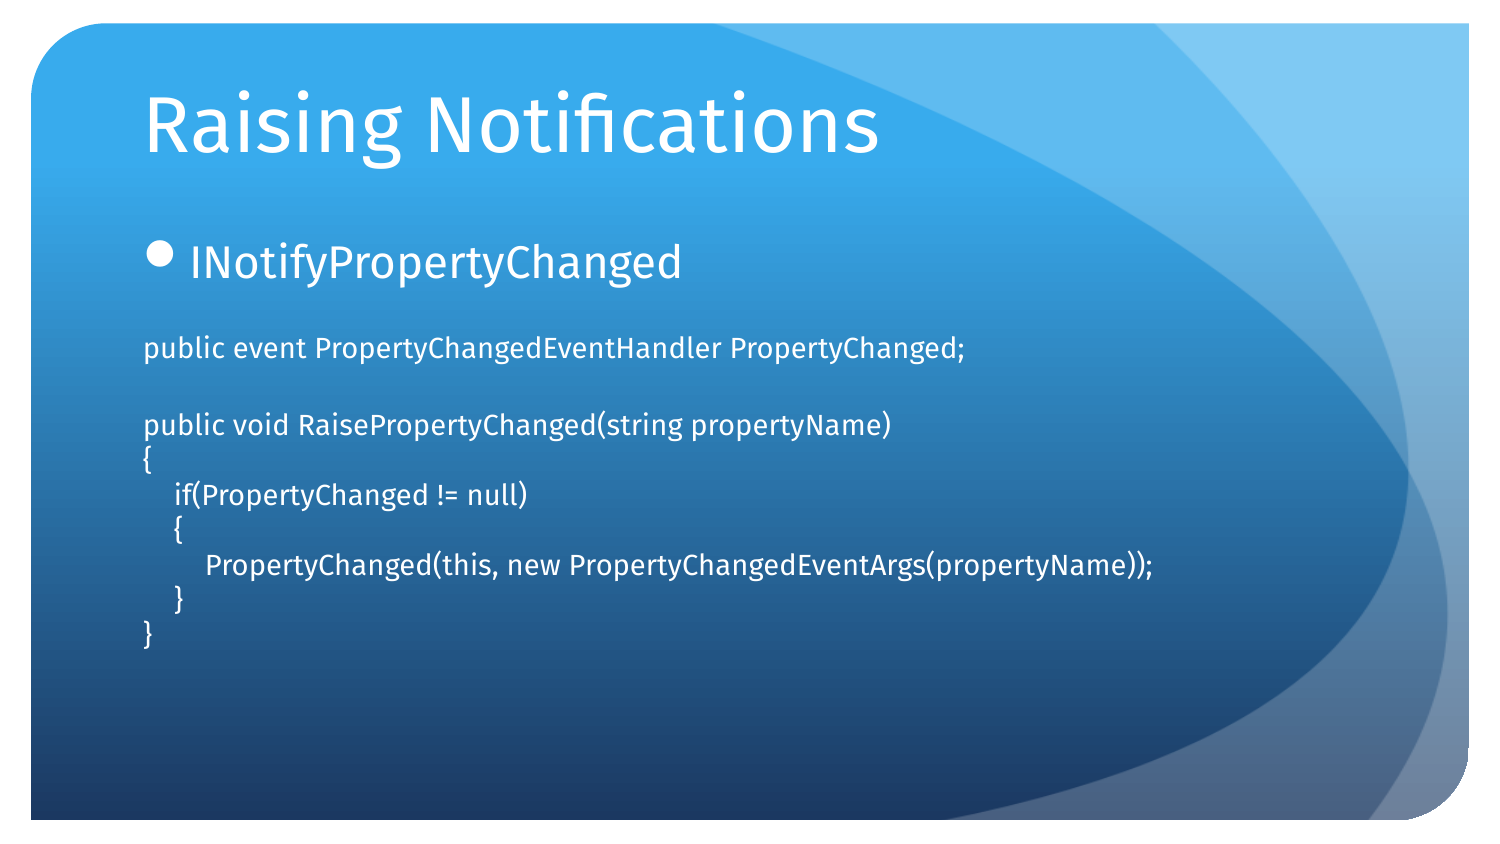

# Raising Notifications
INotifyPropertyChanged
public event PropertyChangedEventHandler PropertyChanged;
public void RaisePropertyChanged(string propertyName)
{
    if(PropertyChanged != null)
    {
        PropertyChanged(this, new PropertyChangedEventArgs(propertyName));
    }
}